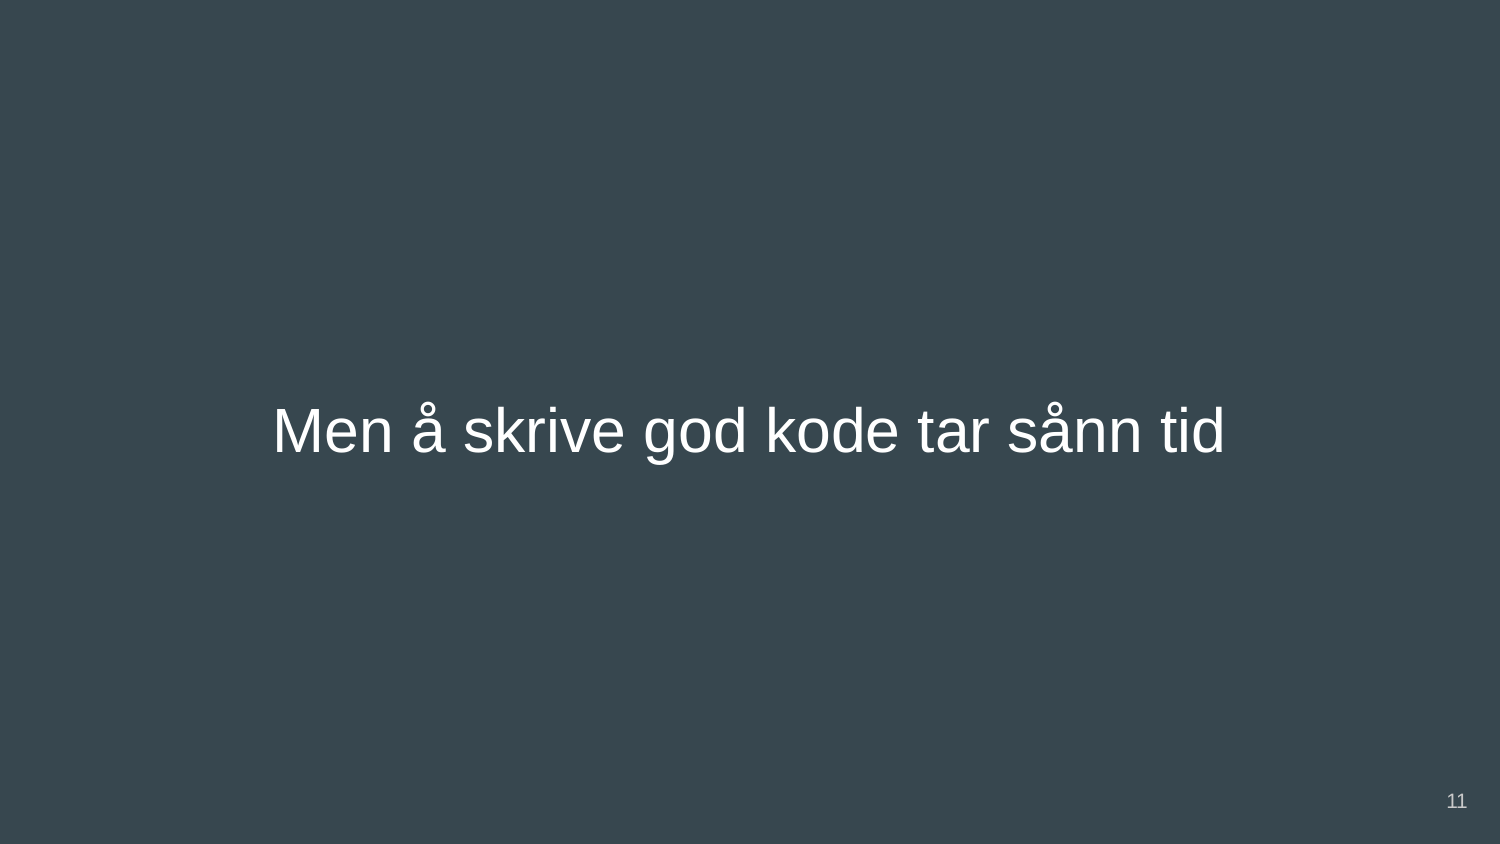

# Men å skrive god kode tar sånn tid
11